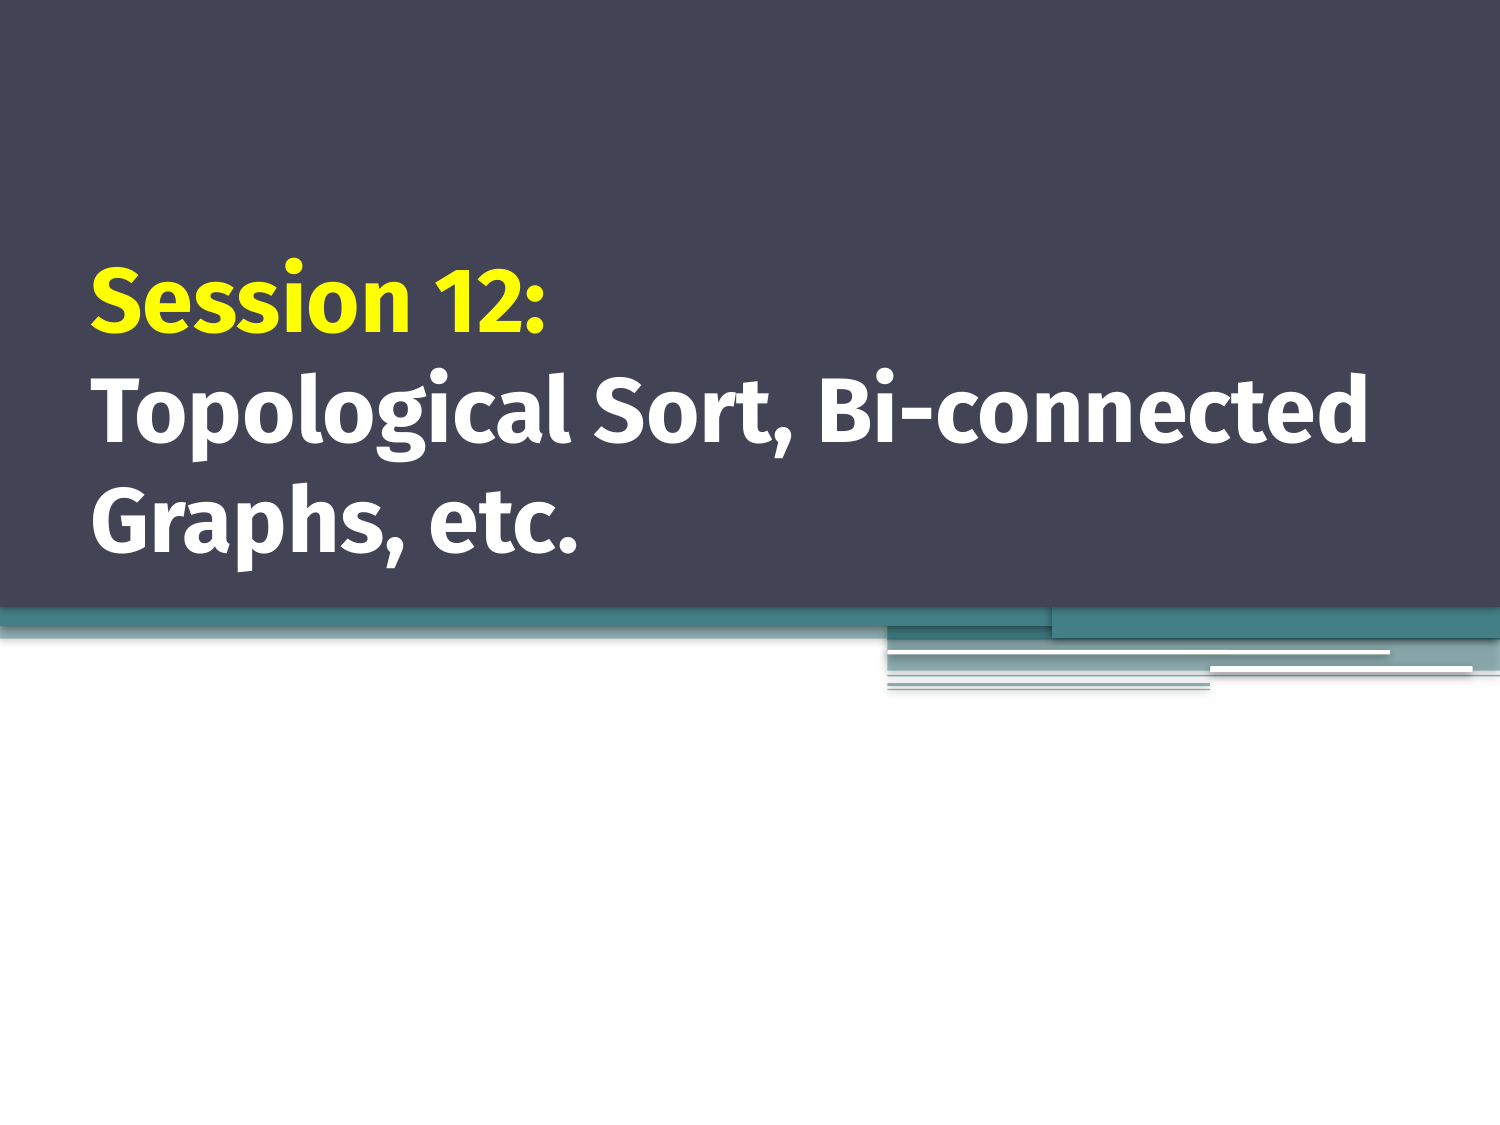

# Session 12: Topological Sort, Bi-connected Graphs, etc.